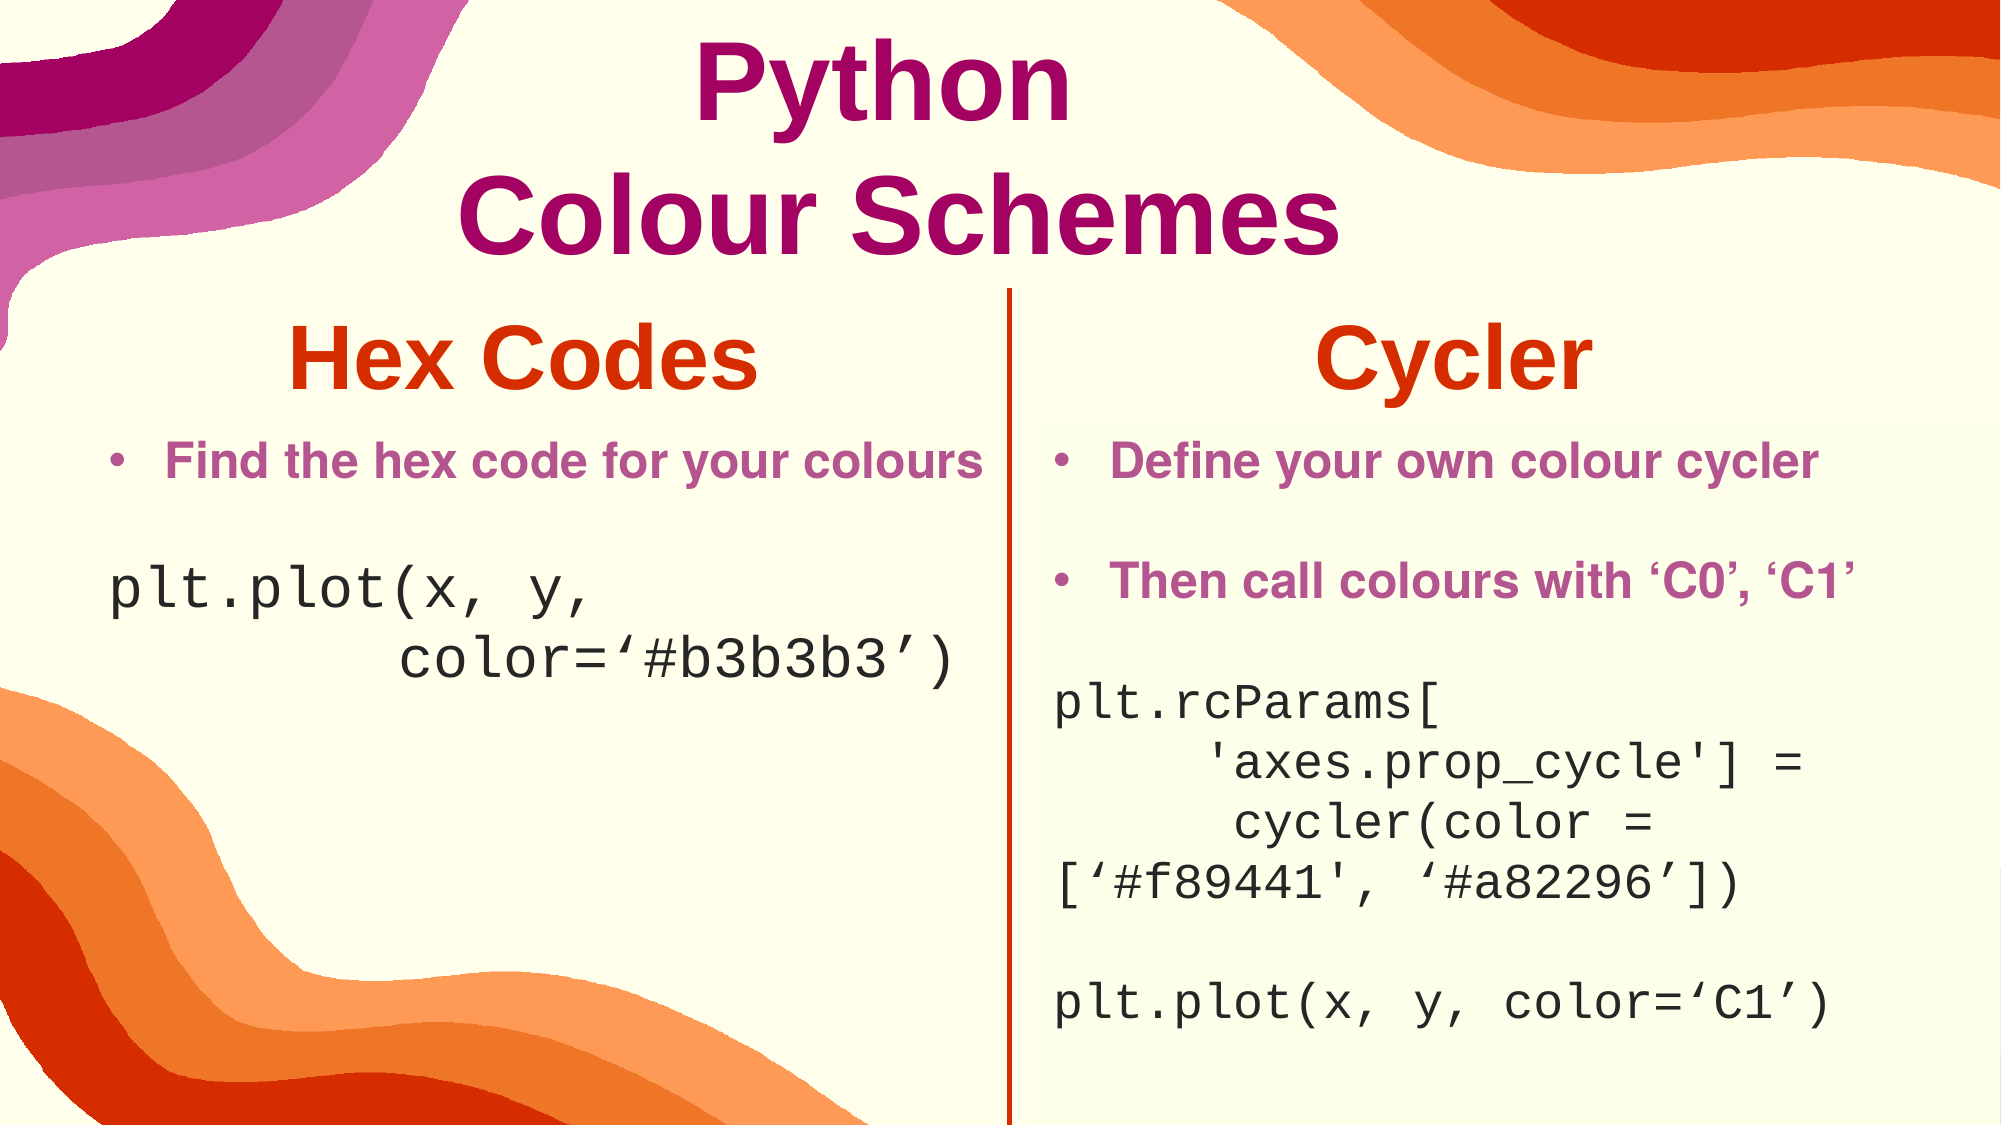

Python
Colour Schemes
Hex Codes
Cycler
Find the hex code for your colours

plt.plot(x, y, 				    color=‘#b3b3b3’)

Define your own colour cycler

Then call colours with ‘C0’, ‘C1’

plt.rcParams[
	'axes.prop_cycle'] = 		 cycler(color = [‘#f89441', ‘#a82296’])

plt.plot(x, y, color=‘C1’)